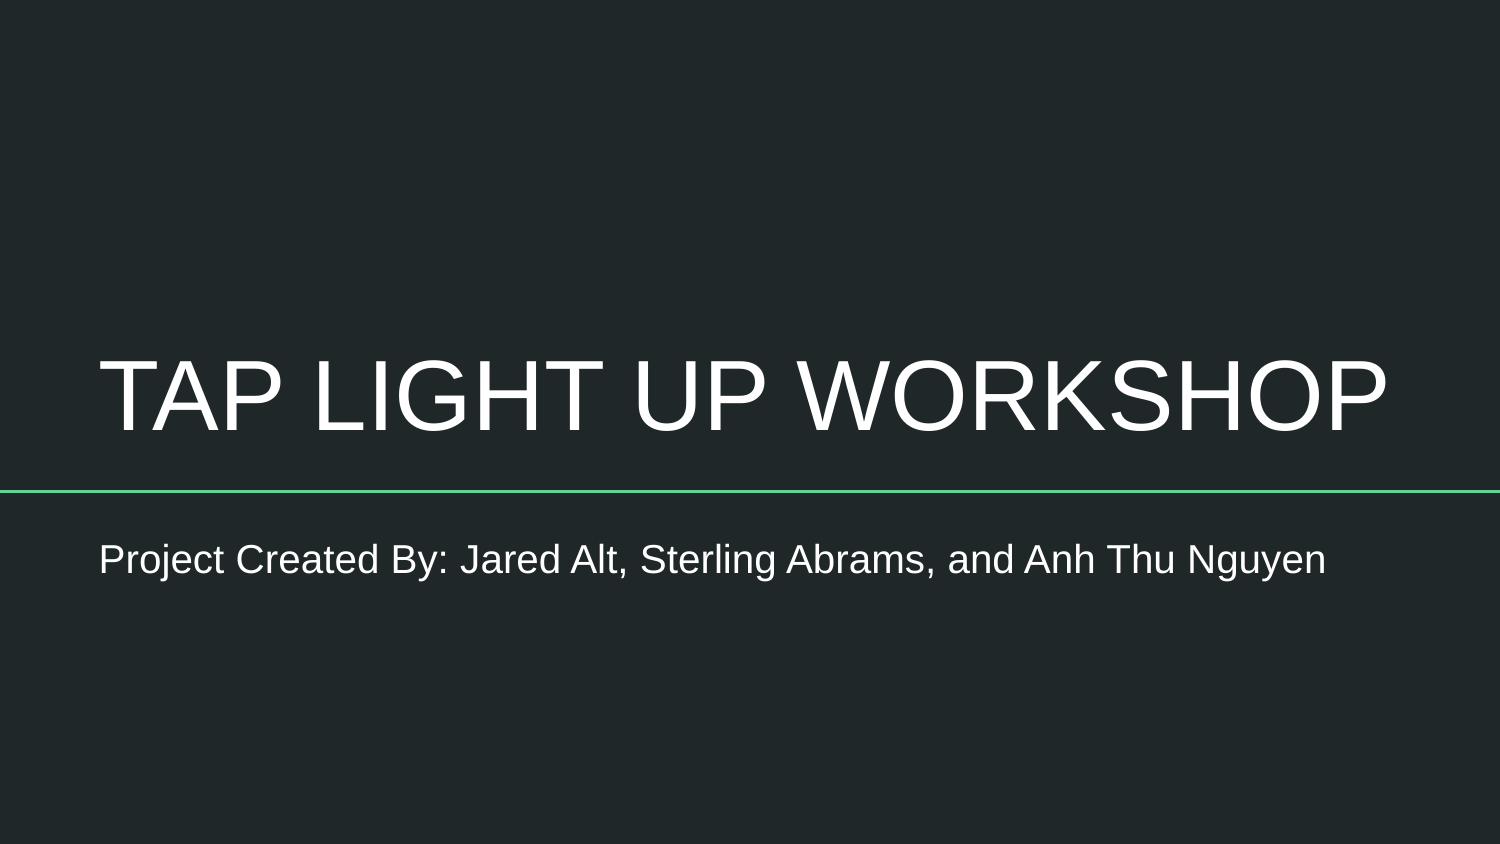

# TAP LIGHT UP WORKSHOP
Project Created By: Jared Alt, Sterling Abrams, and Anh Thu Nguyen